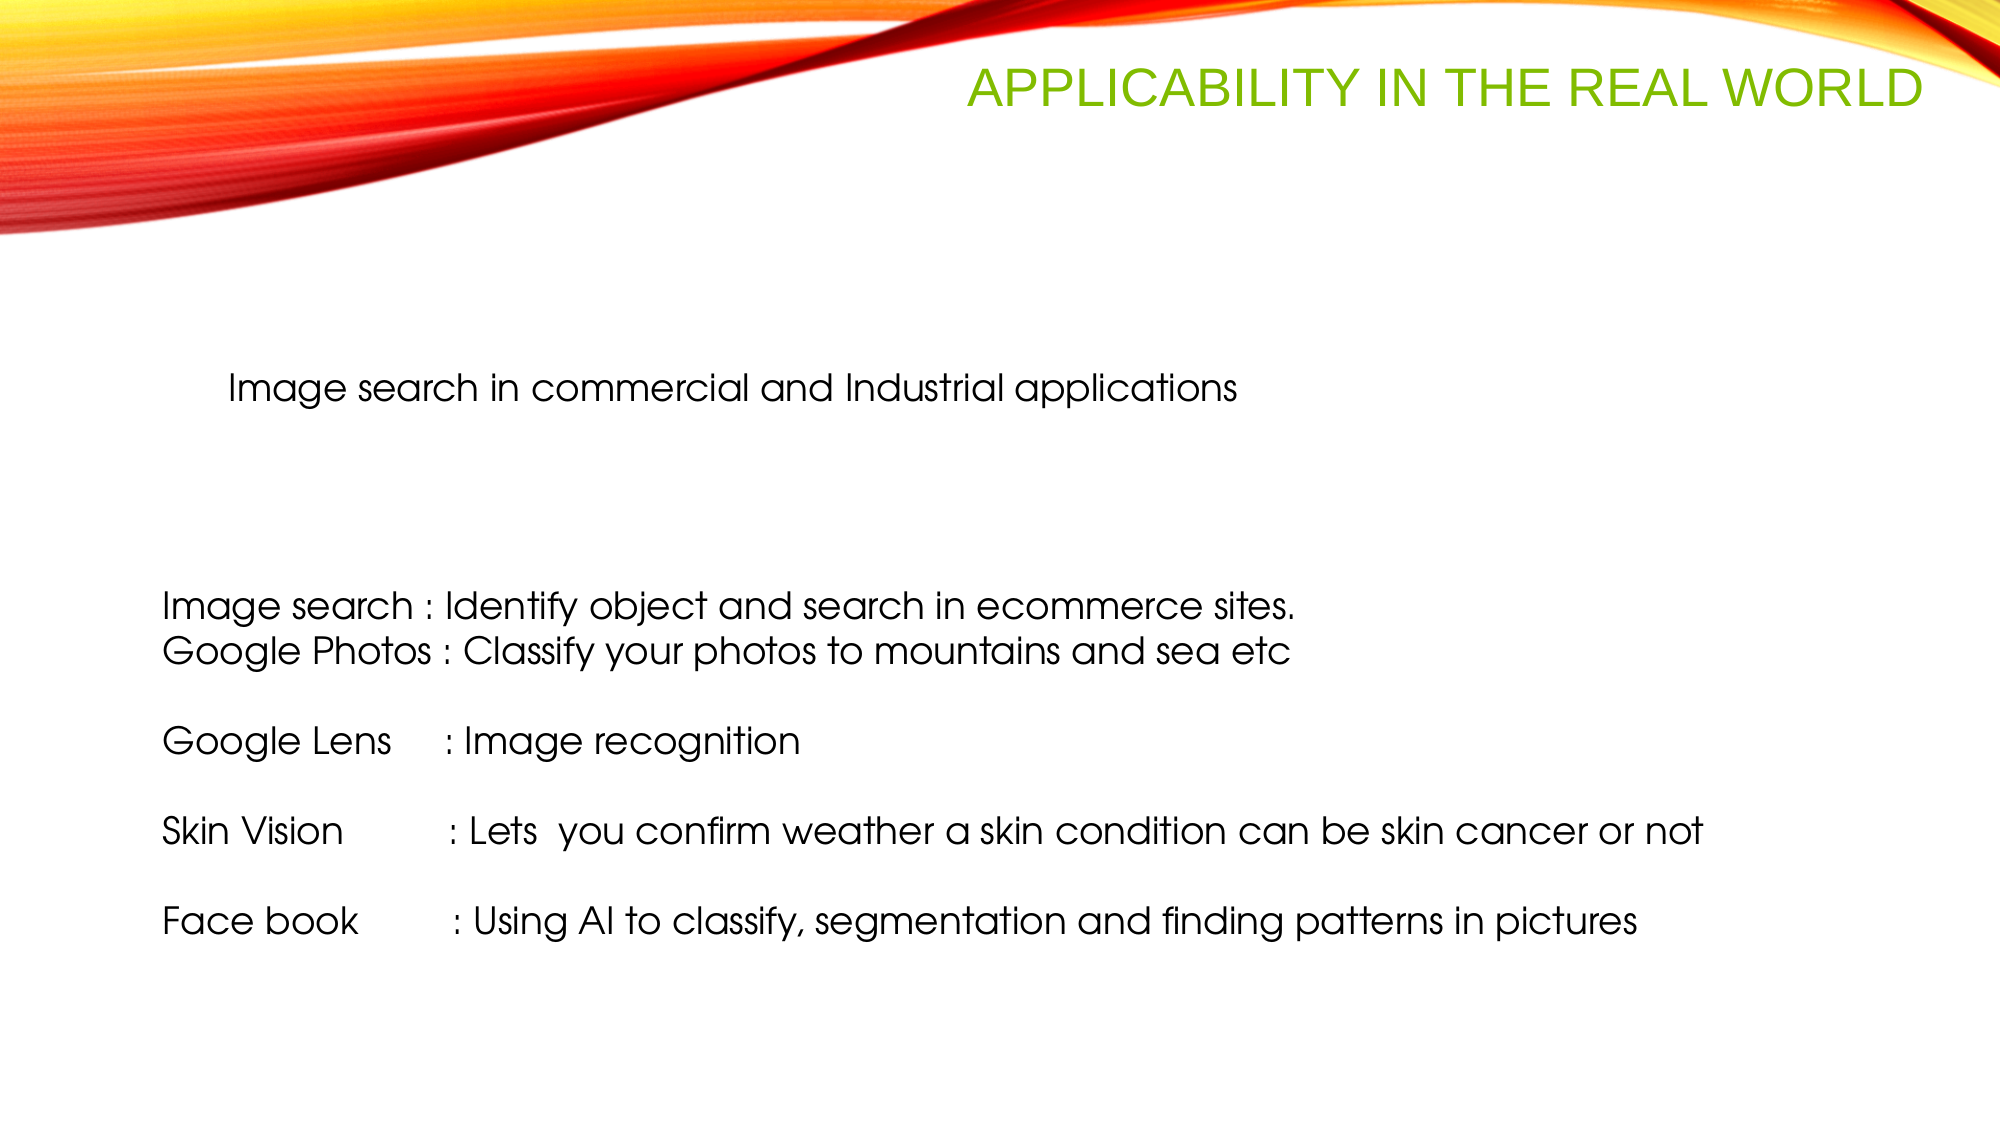

Applicability in the Real world
Image search in commercial and Industrial applications

Image search : Identify object and search in ecommerce sites.
Google Photos : Classify your photos to mountains and sea etc

Google Lens     : Image recognition

Skin Vision          : Lets  you confirm weather a skin condition can be skin cancer or not

Face book         : Using AI to classify, segmentation and finding patterns in pictures